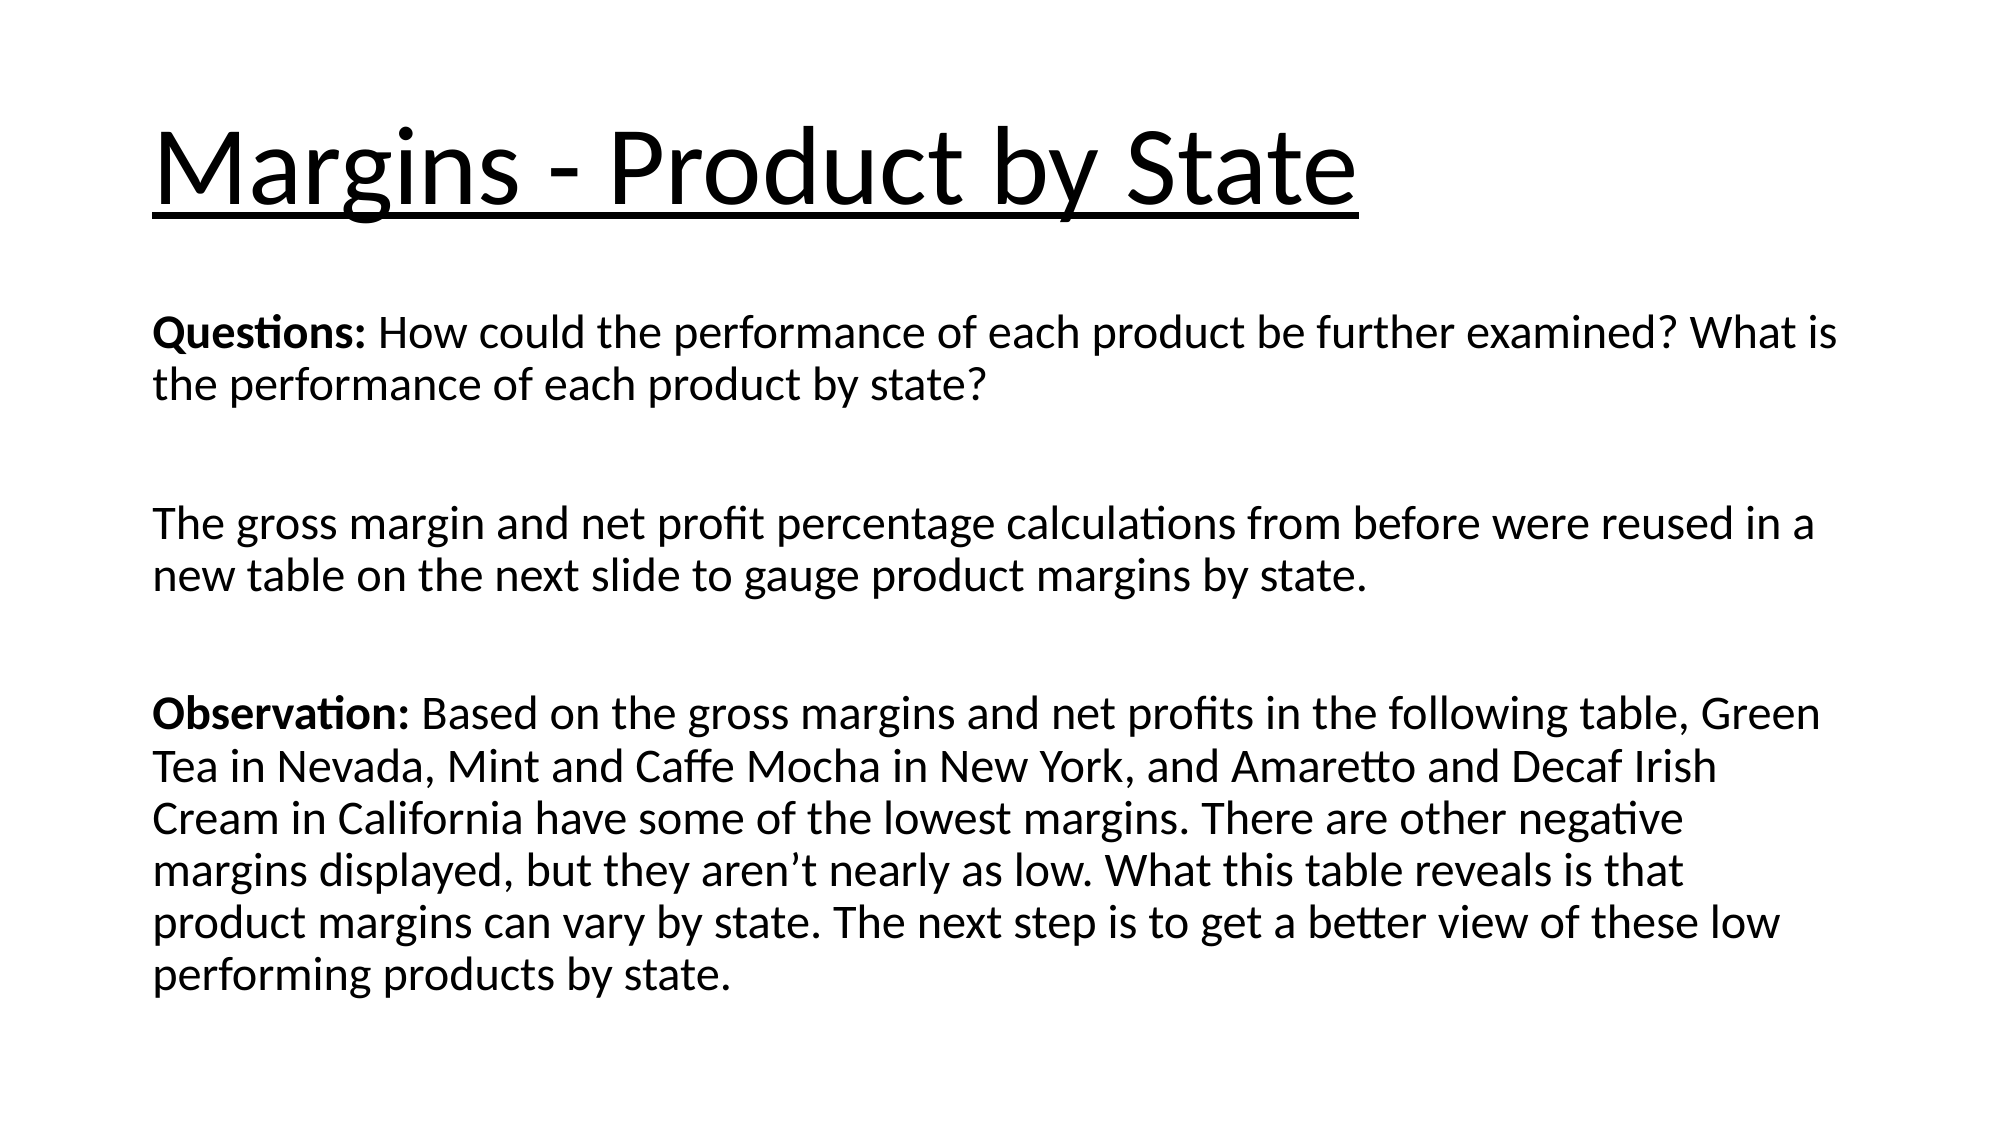

# Margins - Product by State
Questions: How could the performance of each product be further examined? What is the performance of each product by state?

The gross margin and net profit percentage calculations from before were reused in a new table on the next slide to gauge product margins by state.

Observation: Based on the gross margins and net profits in the following table, Green Tea in Nevada, Mint and Caffe Mocha in New York, and Amaretto and Decaf Irish Cream in California have some of the lowest margins. There are other negative margins displayed, but they aren’t nearly as low. What this table reveals is that product margins can vary by state. The next step is to get a better view of these low performing products by state.